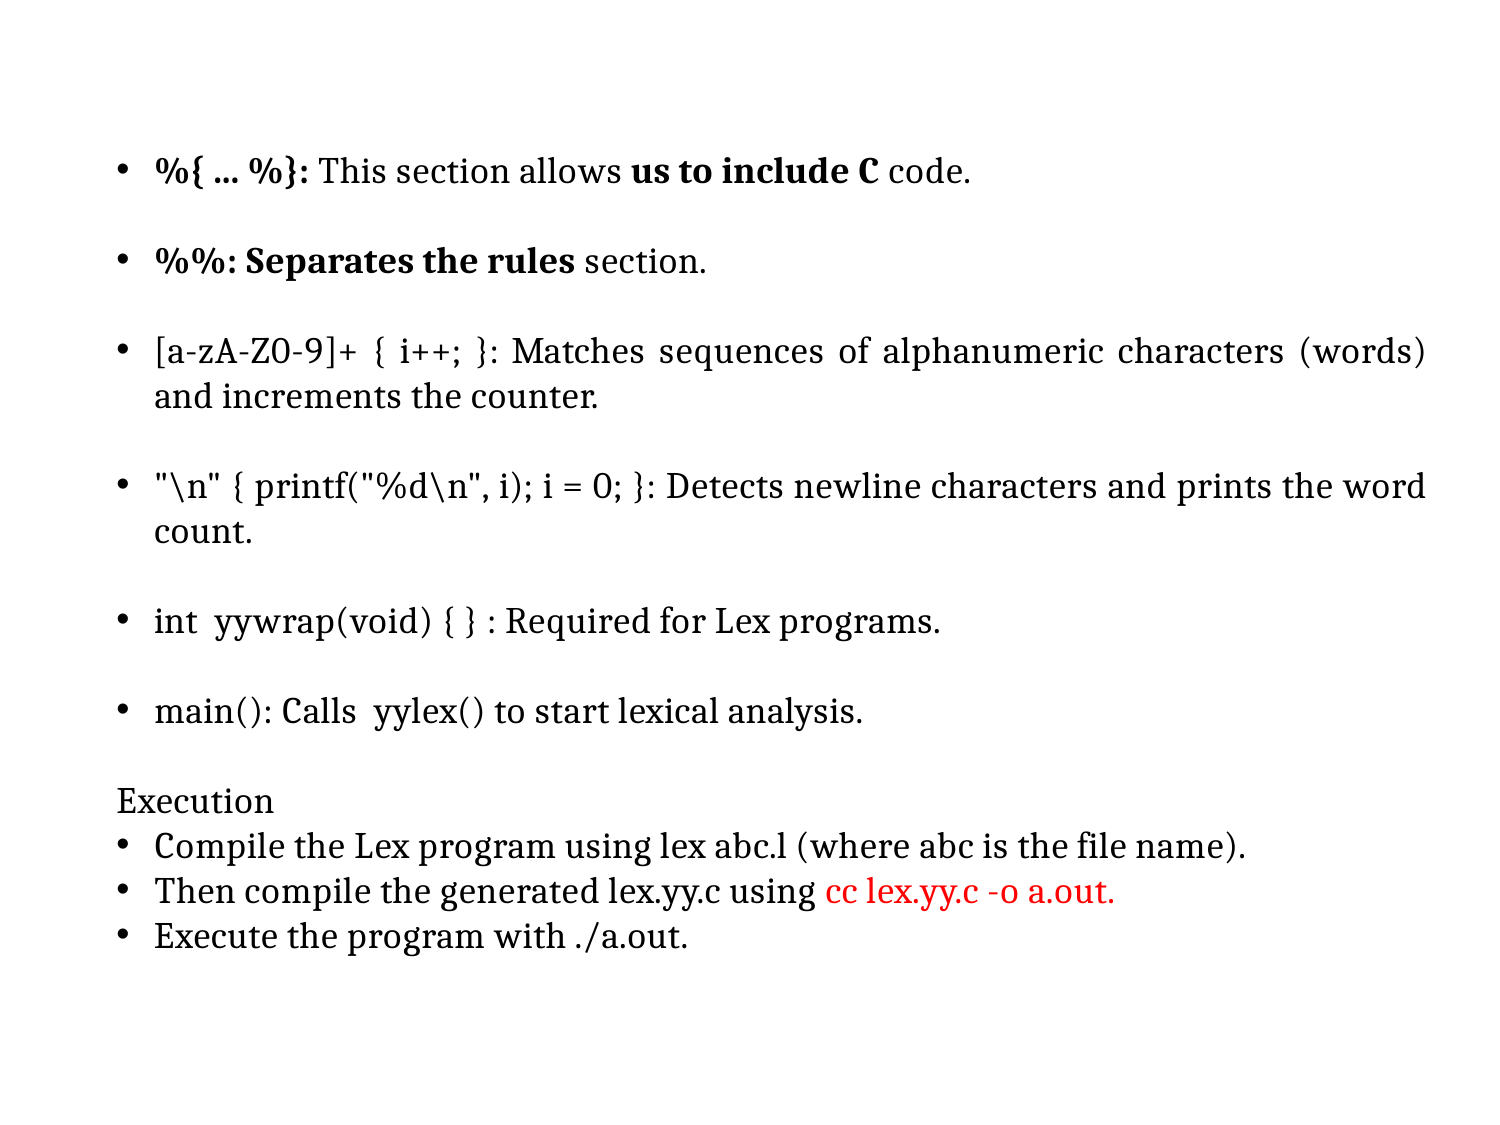

%{ ... %}: This section allows us to include C code.

%%: Separates the rules section.

[a-zA-Z0-9]+ { i++; }: Matches sequences of alphanumeric characters (words) and increments the counter.

"\n" { printf("%d\n", i); i = 0; }: Detects newline characters and prints the word count.

int  yywrap(void) { } : Required for Lex programs.

main(): Calls  yylex() to start lexical analysis.

Execution
Compile the Lex program using lex abc.l (where abc is the file name).
Then compile the generated lex.yy.c using cc lex.yy.c -o a.out.
Execute the program with ./a.out.